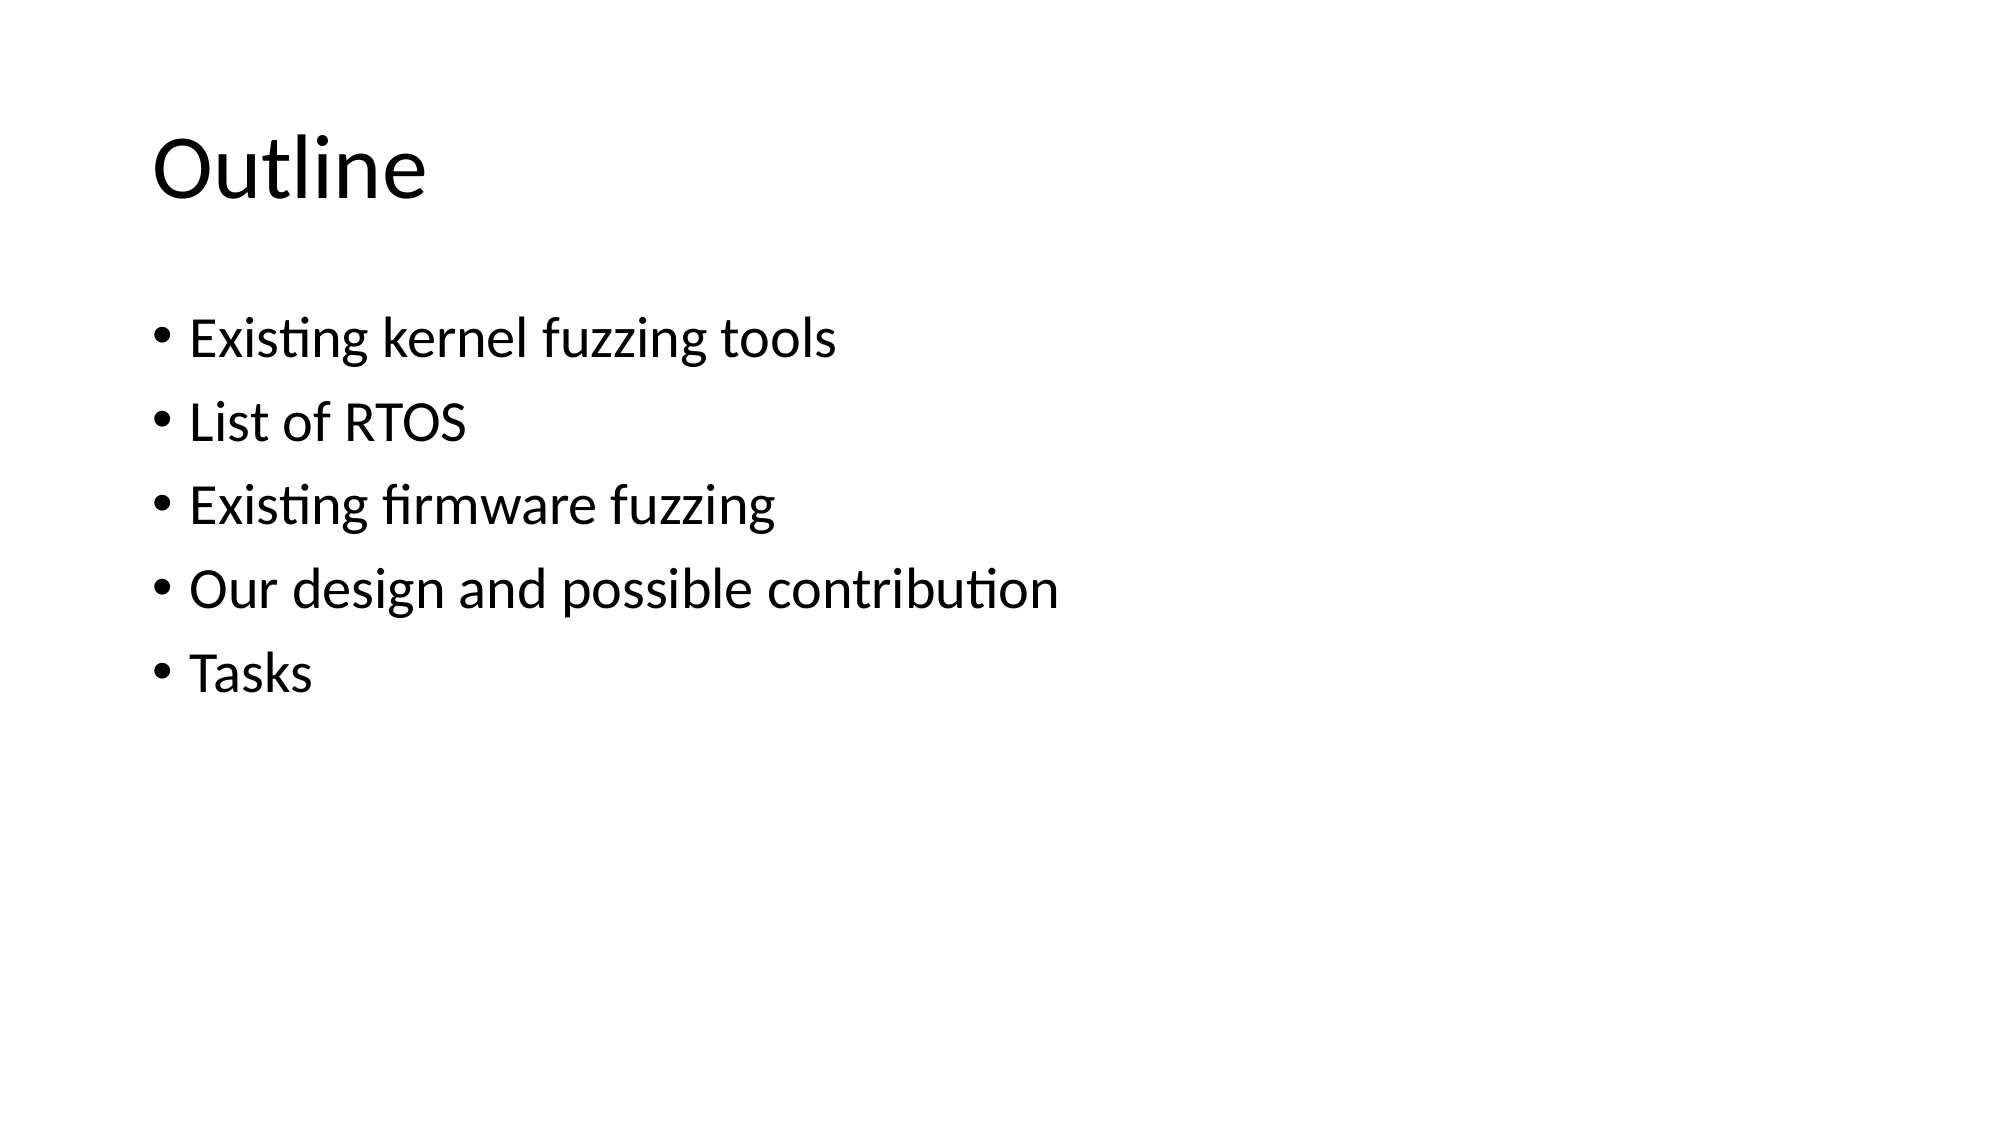

# Outline
Existing kernel fuzzing tools
List of RTOS
Existing firmware fuzzing
Our design and possible contribution
Tasks